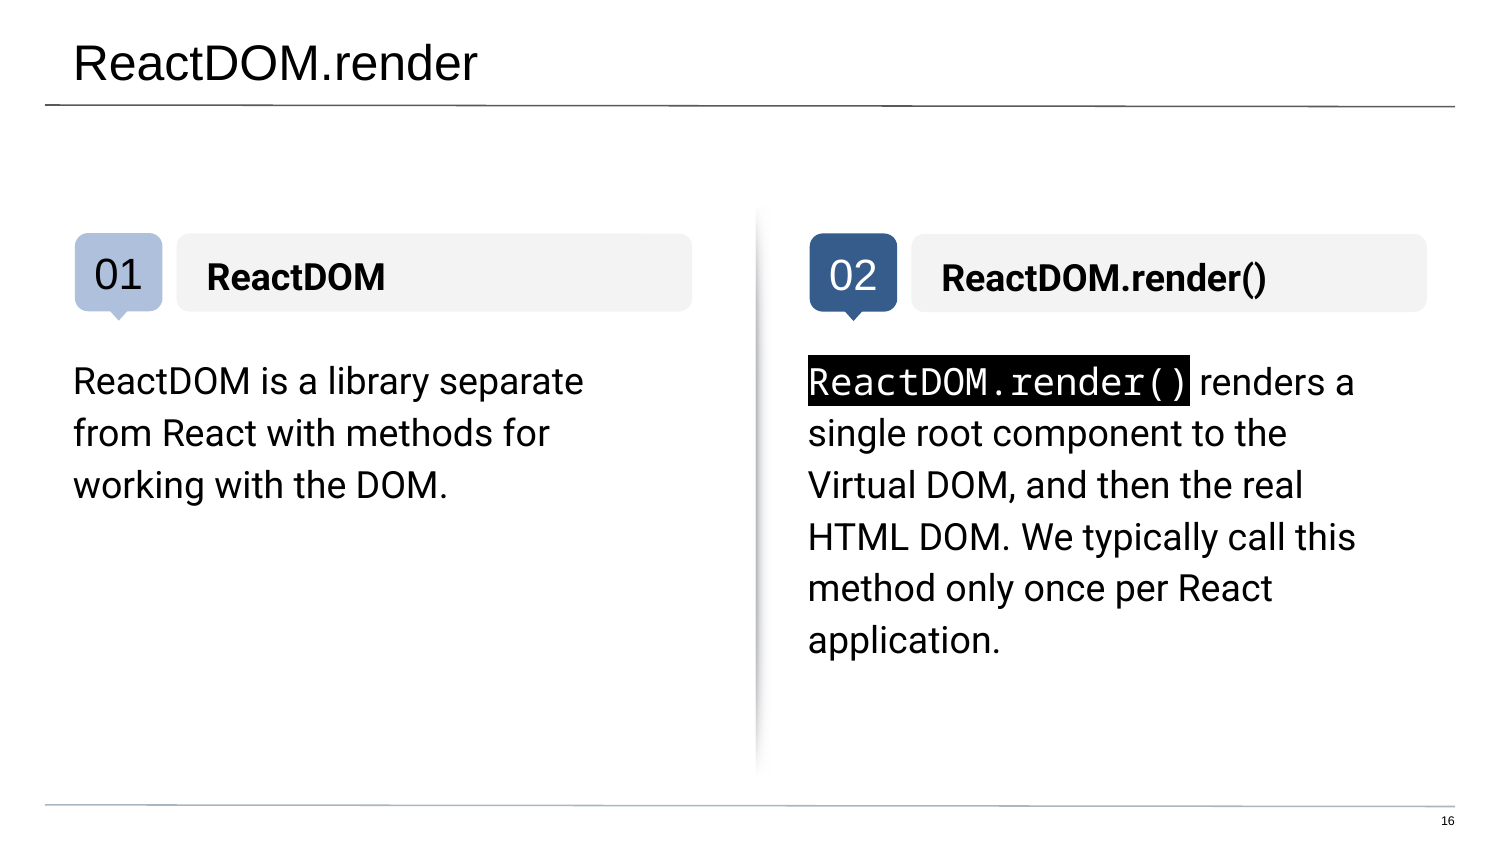

# ReactDOM.render

ReactDOM
ReactDOM.render()
ReactDOM is a library separate from React with methods for working with the DOM.
ReactDOM.render() renders a single root component to the Virtual DOM, and then the real HTML DOM. We typically call this method only once per React application.

16